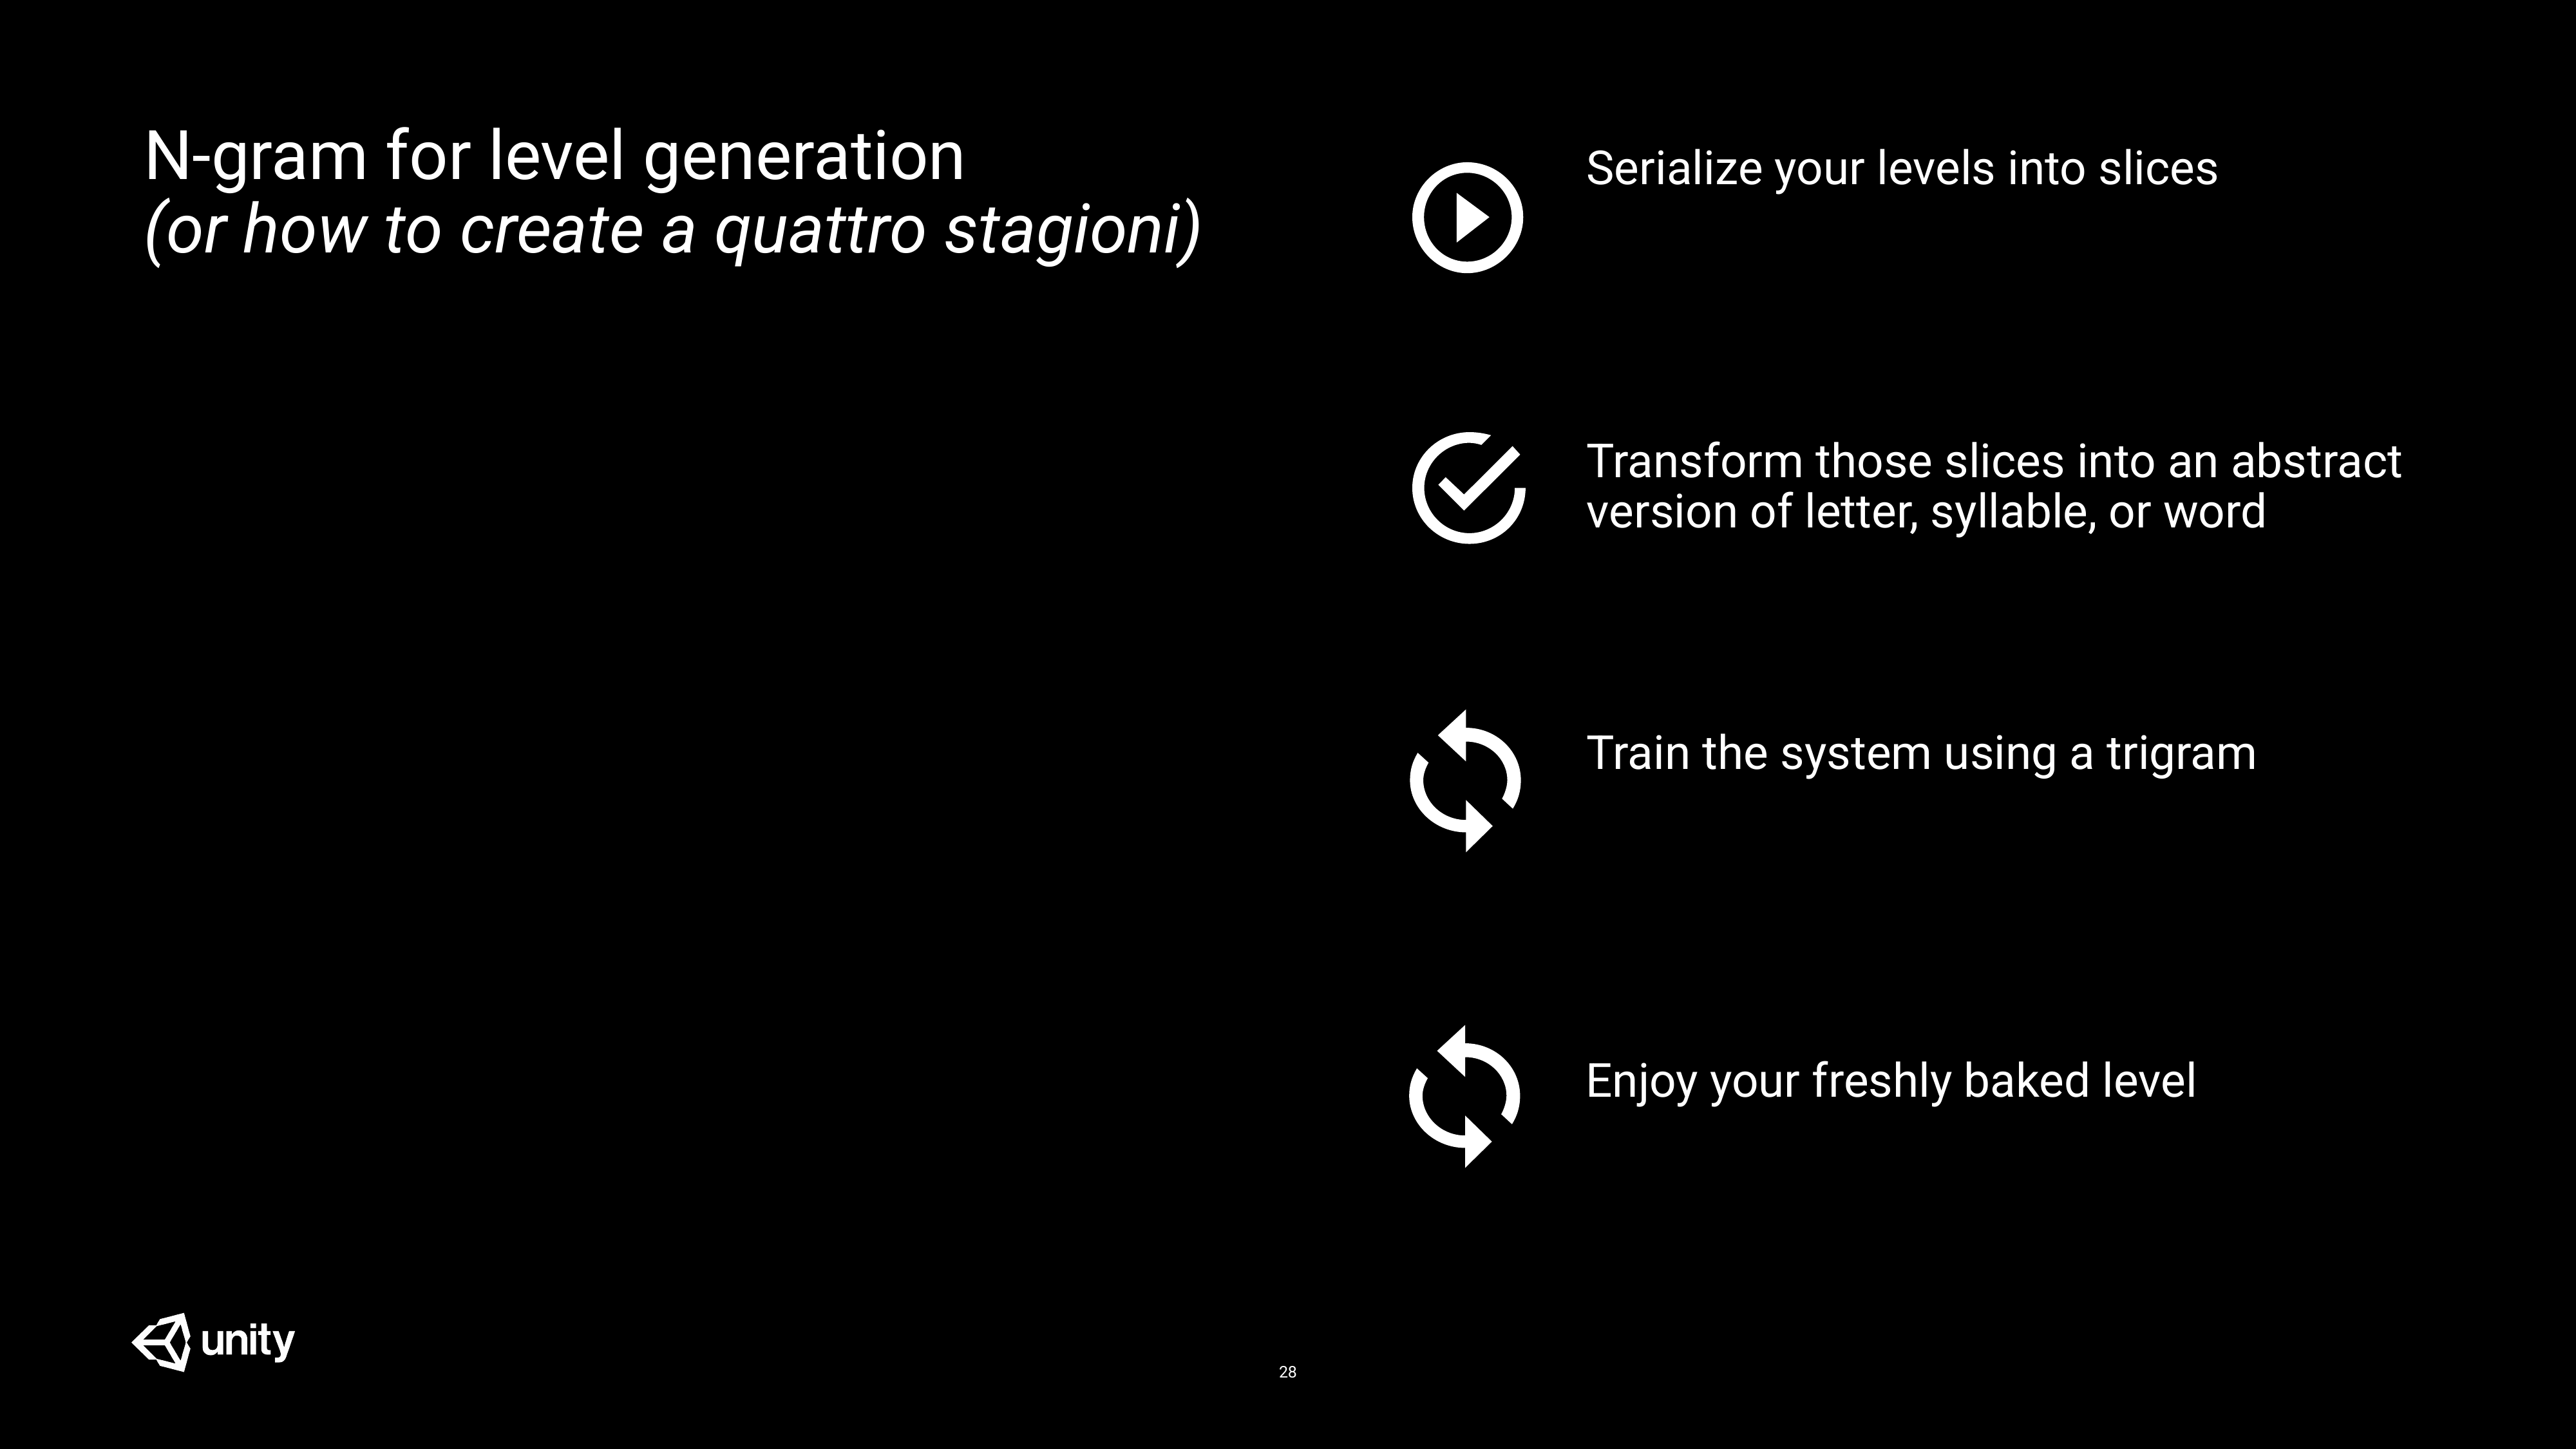

N-gram for level generation
(or how to create a quattro stagioni)

Serialize your levels into slices

Transform those slices into an abstract version of letter, syllable, or word

Train the system using a trigram

Enjoy your freshly baked level

28